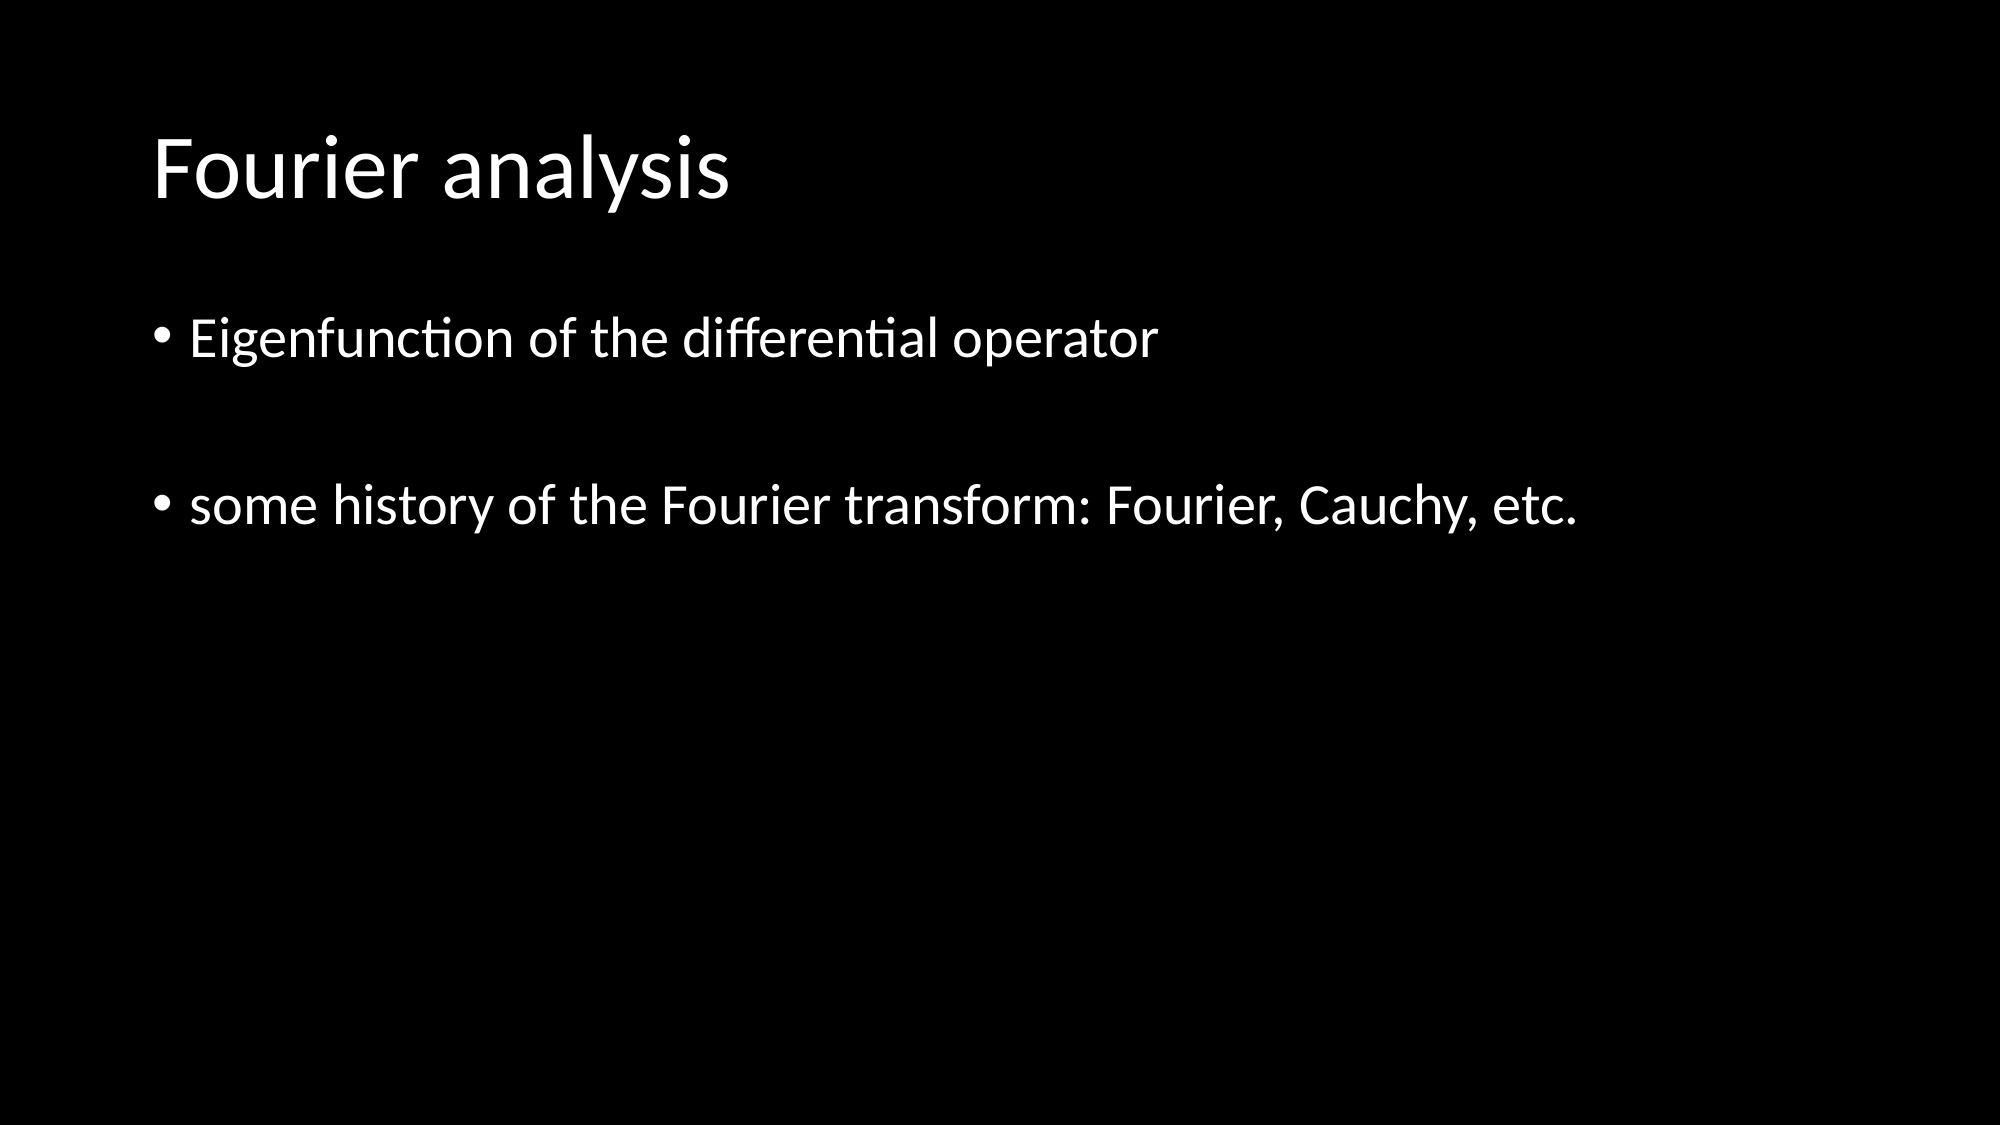

# Fourier analysis
Eigenfunction of the differential operator

some history of the Fourier transform: Fourier, Cauchy, etc.